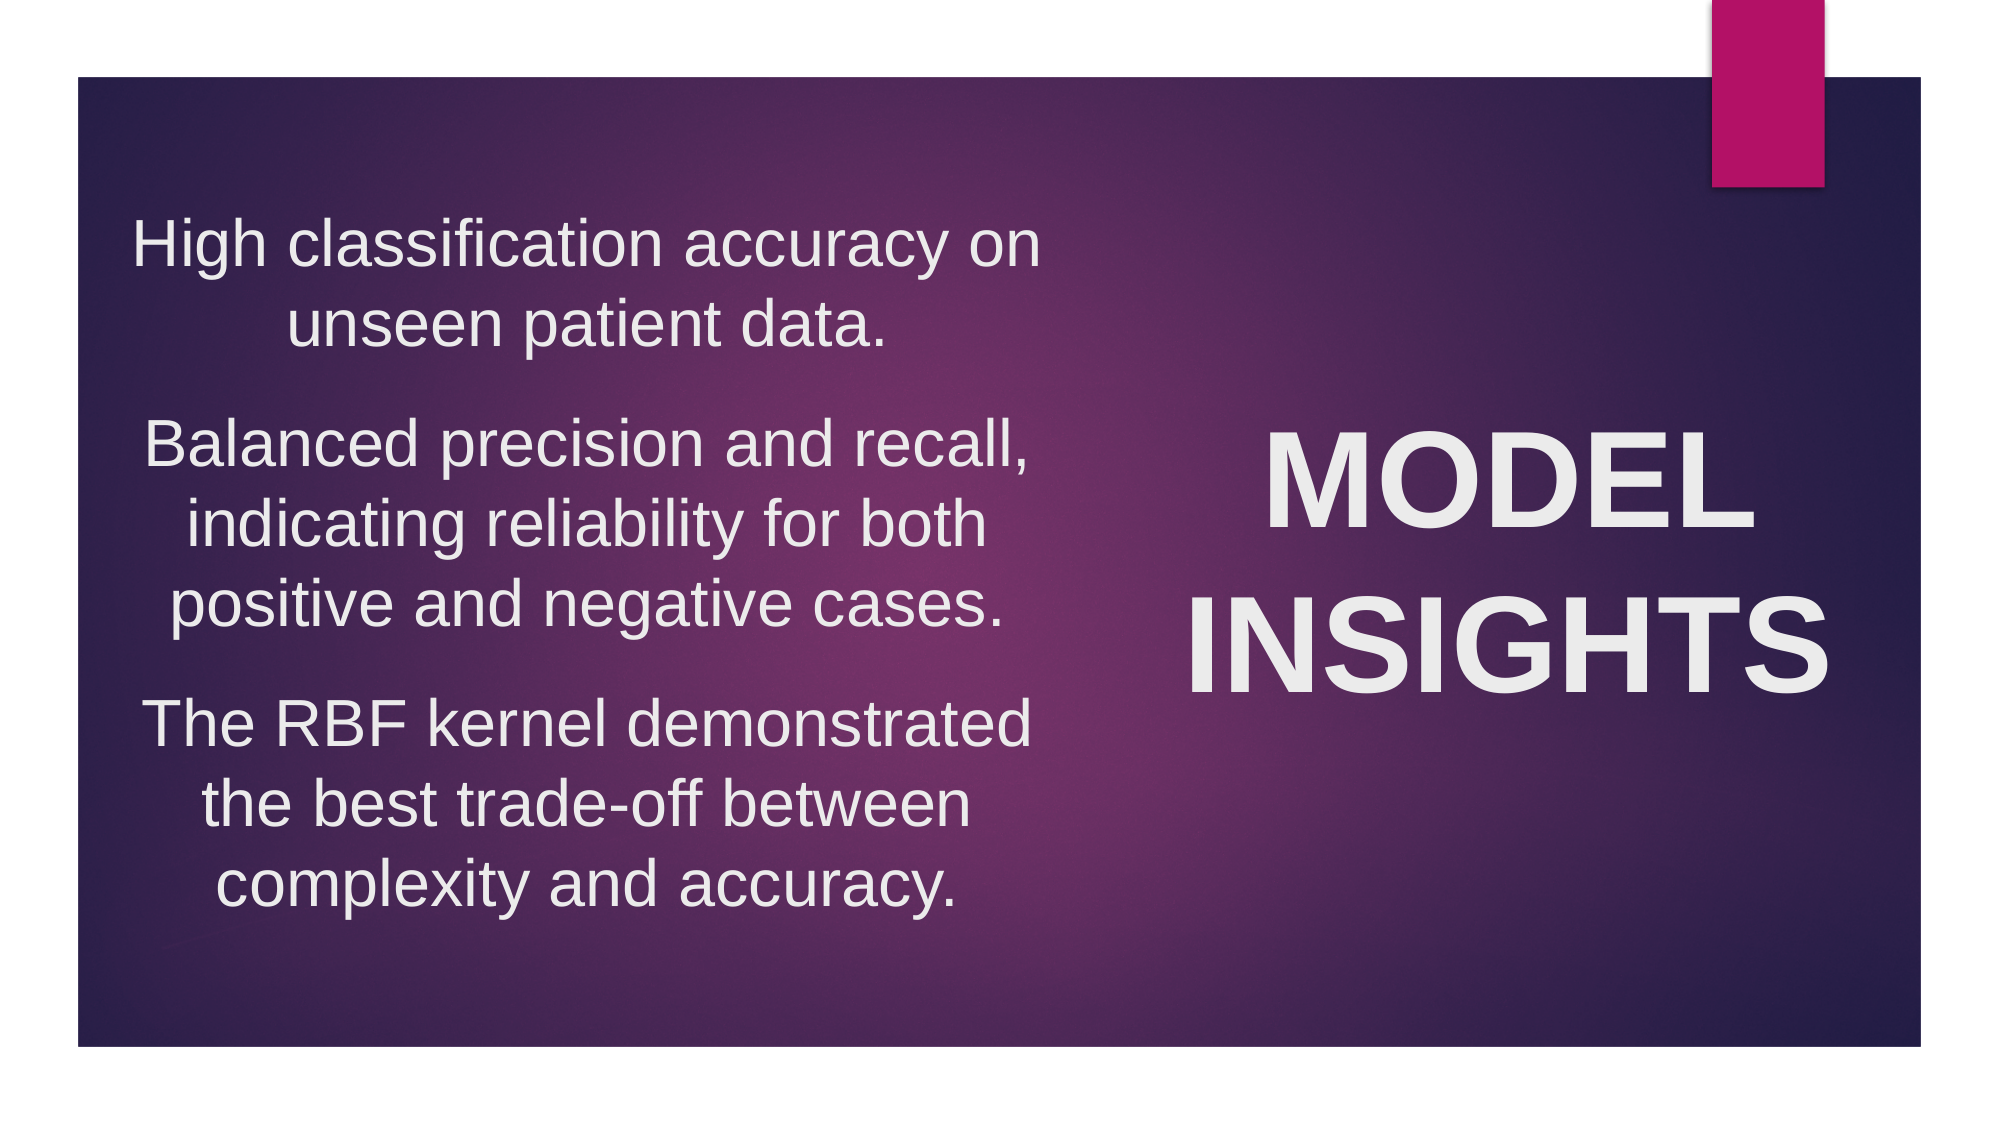

# High classification accuracy on unseen patient data. Balanced precision and recall, indicating reliability for both positive and negative cases. The RBF kernel demonstrated the best trade-off between complexity and accuracy.
MODEL INSIGHTS